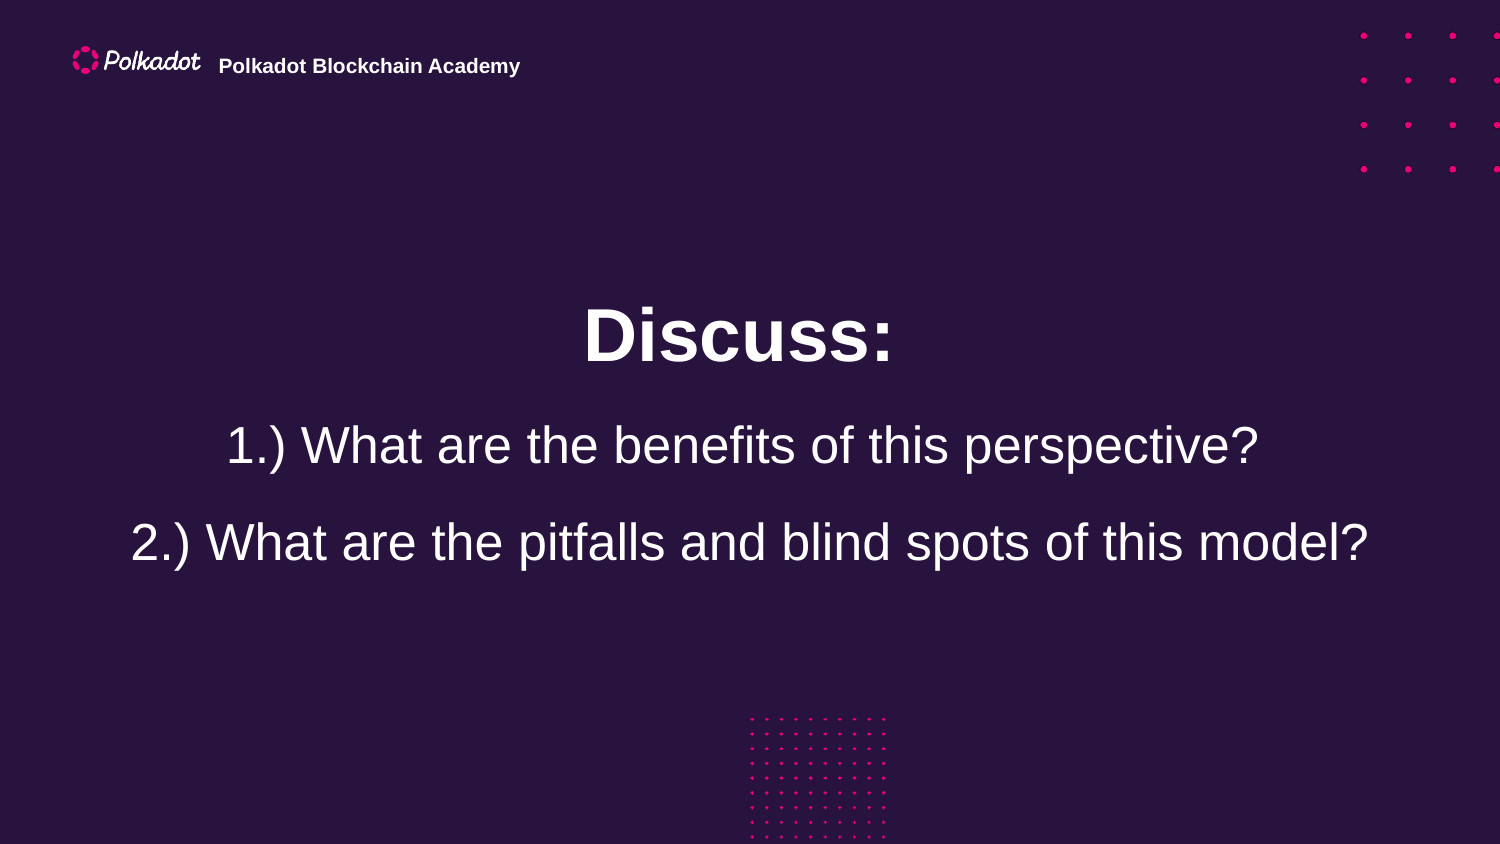

# Discuss:
1.) What are the benefits of this perspective?
2.) What are the pitfalls and blind spots of this model?